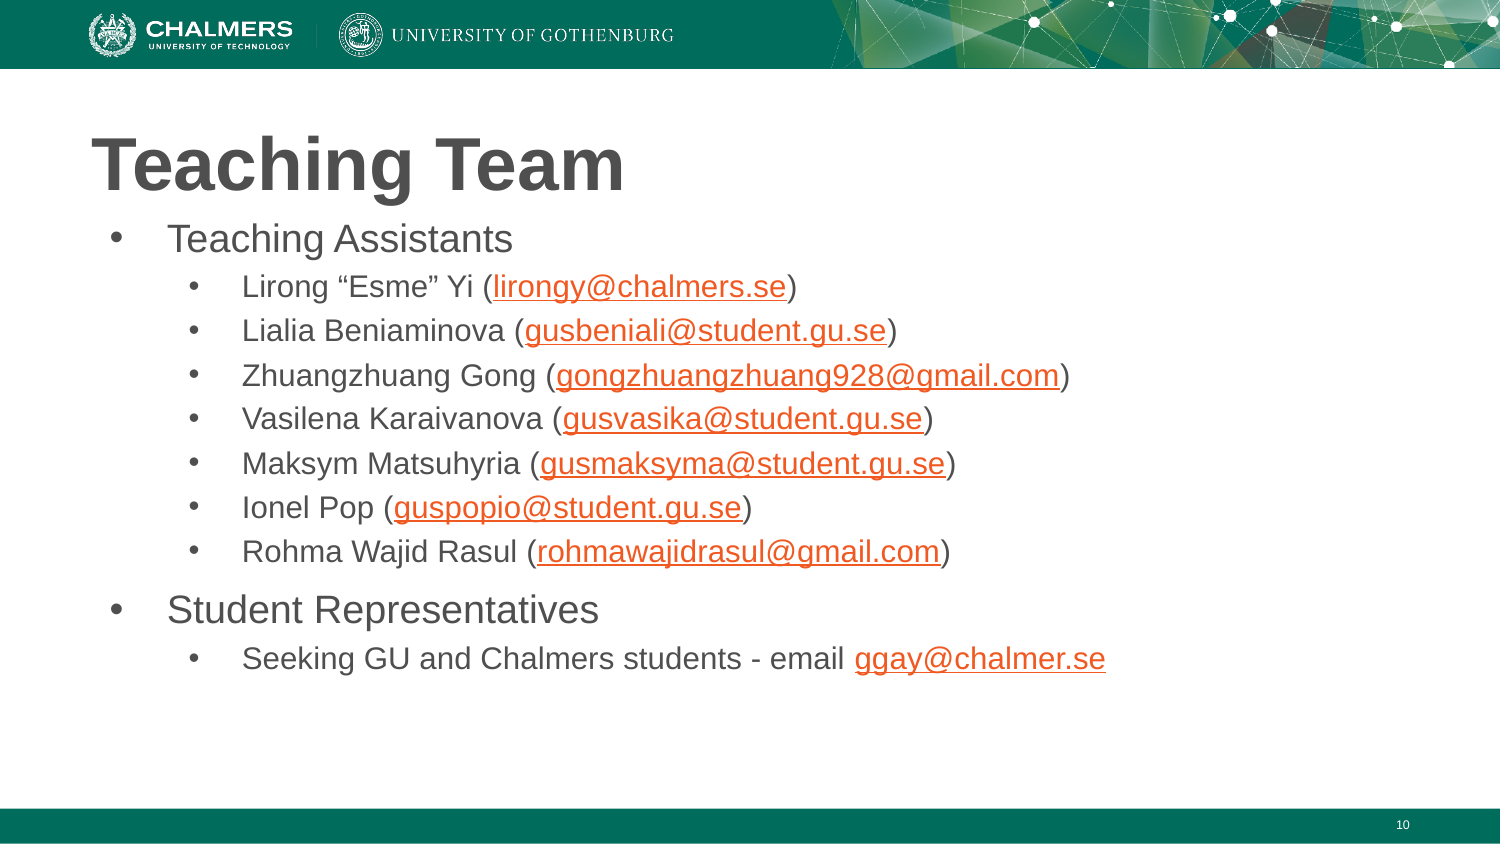

# Teaching Team
Teaching Assistants
Lirong “Esme” Yi (lirongy@chalmers.se)
Lialia Beniaminova (gusbeniali@student.gu.se)
Zhuangzhuang Gong (gongzhuangzhuang928@gmail.com)
Vasilena Karaivanova (gusvasika@student.gu.se)
Maksym Matsuhyria (gusmaksyma@student.gu.se)
Ionel Pop (guspopio@student.gu.se)
Rohma Wajid Rasul (rohmawajidrasul@gmail.com)
Student Representatives
Seeking GU and Chalmers students - email ggay@chalmer.se
10